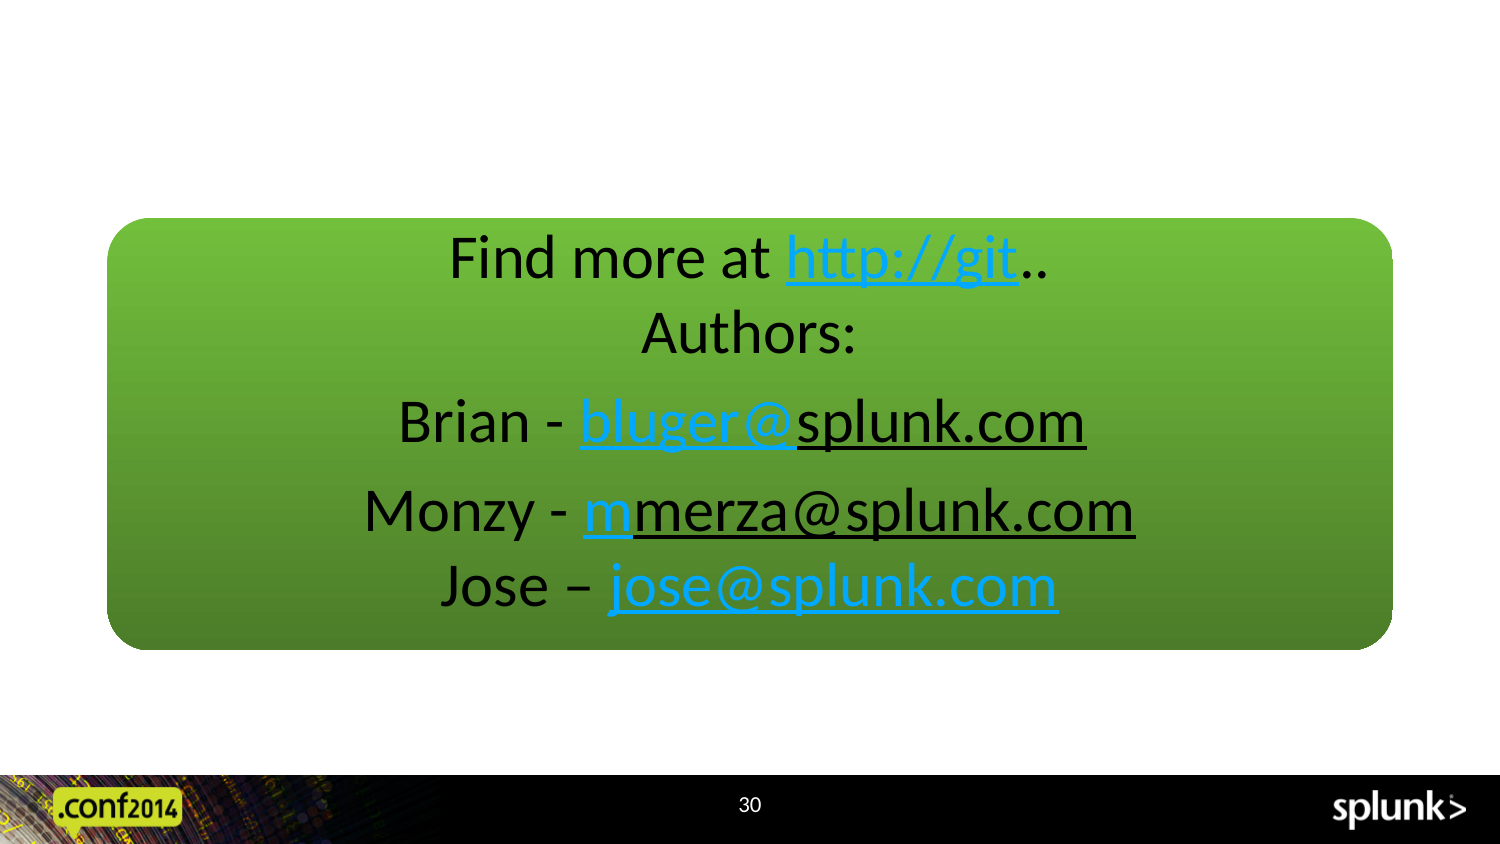

Find more at http://git..
Authors:
Brian - bluger@splunk.com
Monzy - mmerza@splunk.com
Jose – jose@splunk.com

30